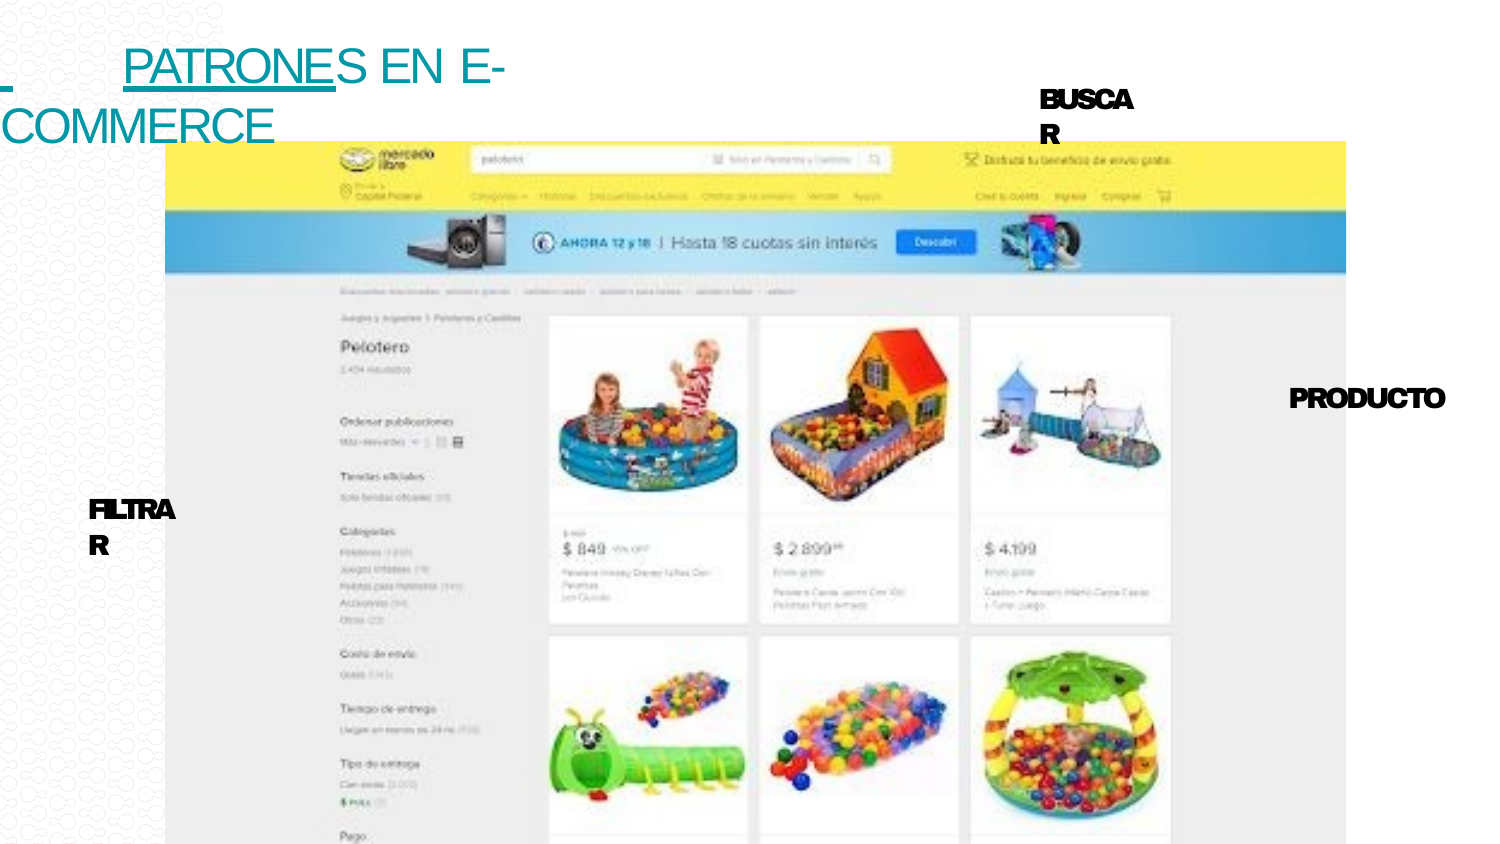

# PATRONES EN E-COMMERCE
BUSCAR

PRODUCTO
FILTRAR